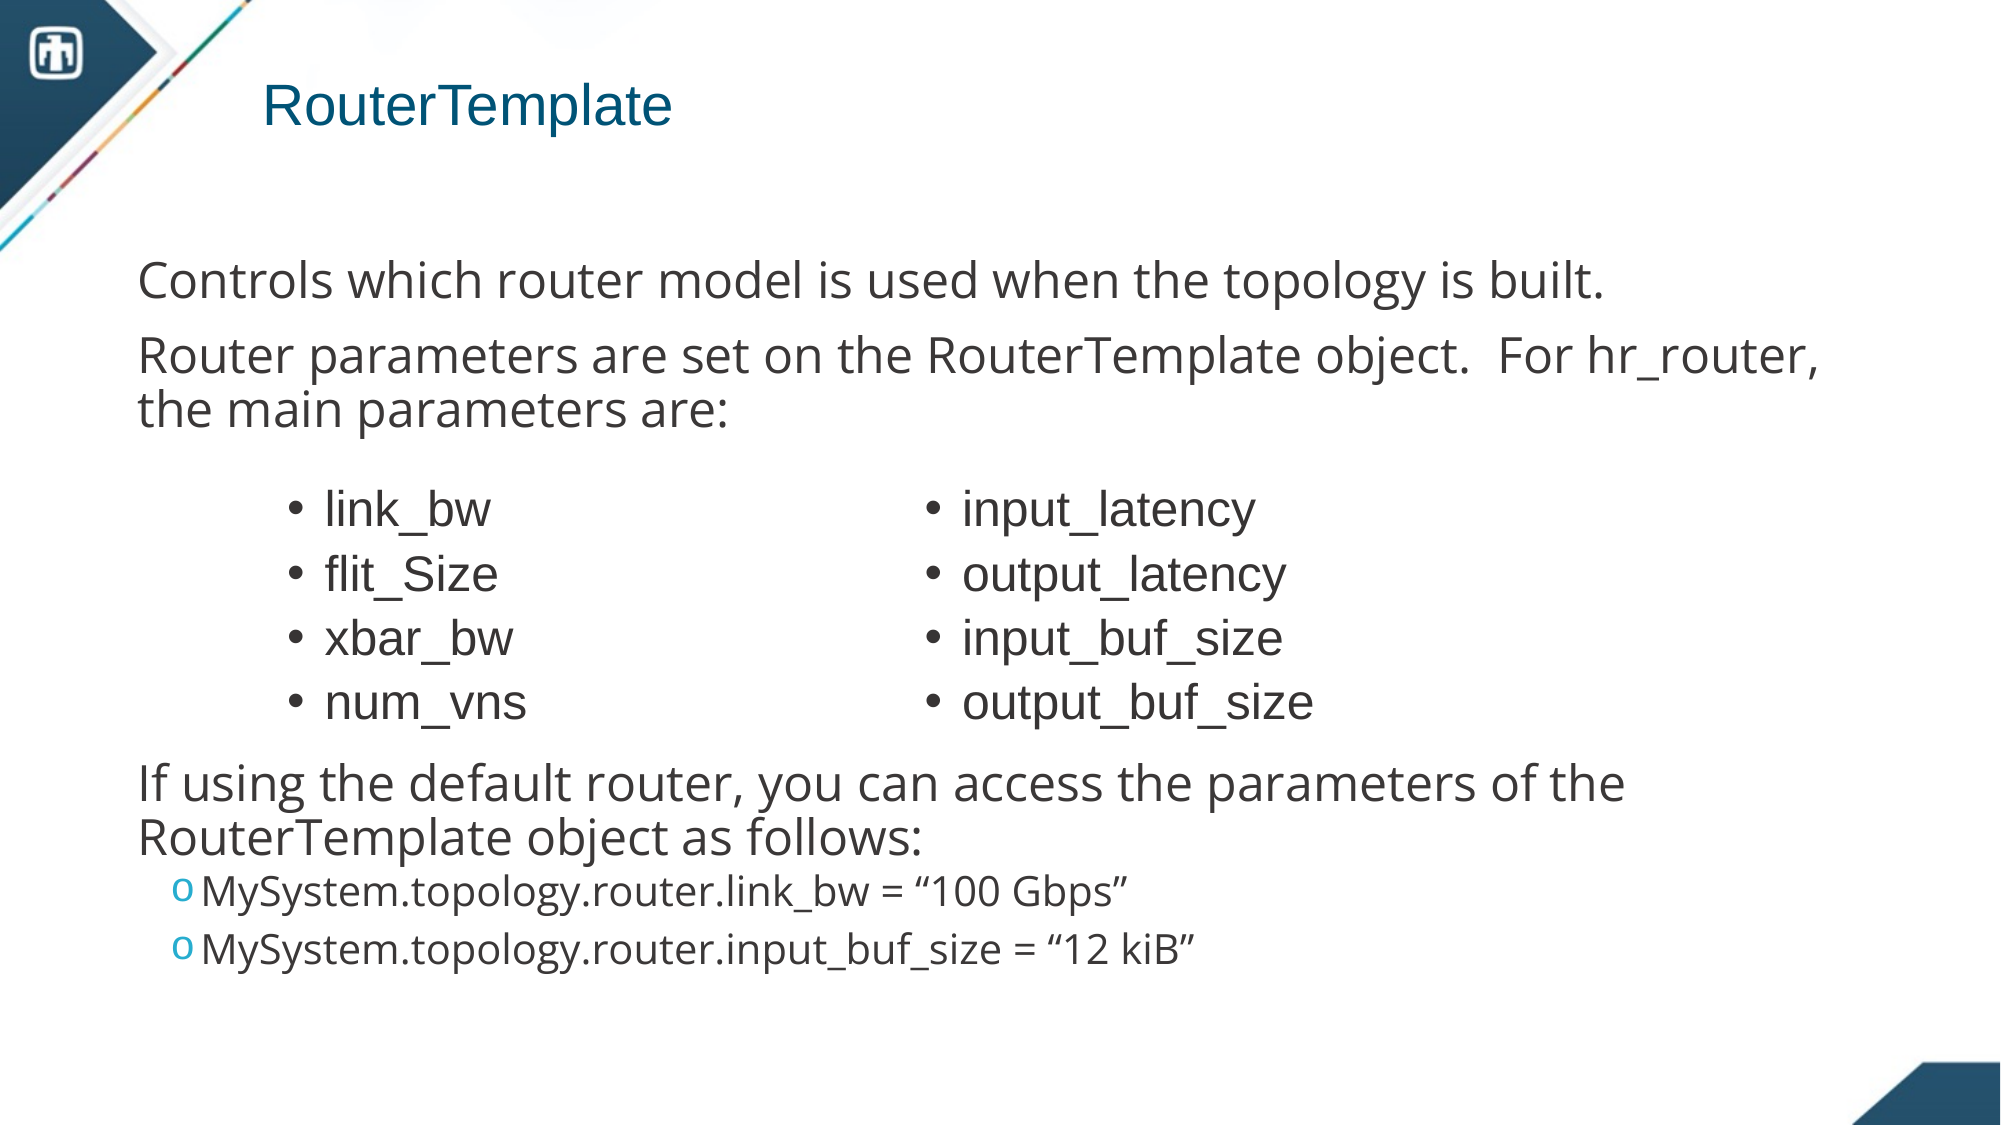

# RouterTemplate
Controls which router model is used when the topology is built.
Router parameters are set on the RouterTemplate object.  For hr_router, the main parameters are:

If using the default router, you can access the parameters of the RouterTemplate object as follows:
MySystem.topology.router.link_bw = “100 Gbps”
MySystem.topology.router.input_buf_size = “12 kiB”
link_bw
flit_Size
xbar_bw
num_vns
input_latency
output_latency
input_buf_size
output_buf_size